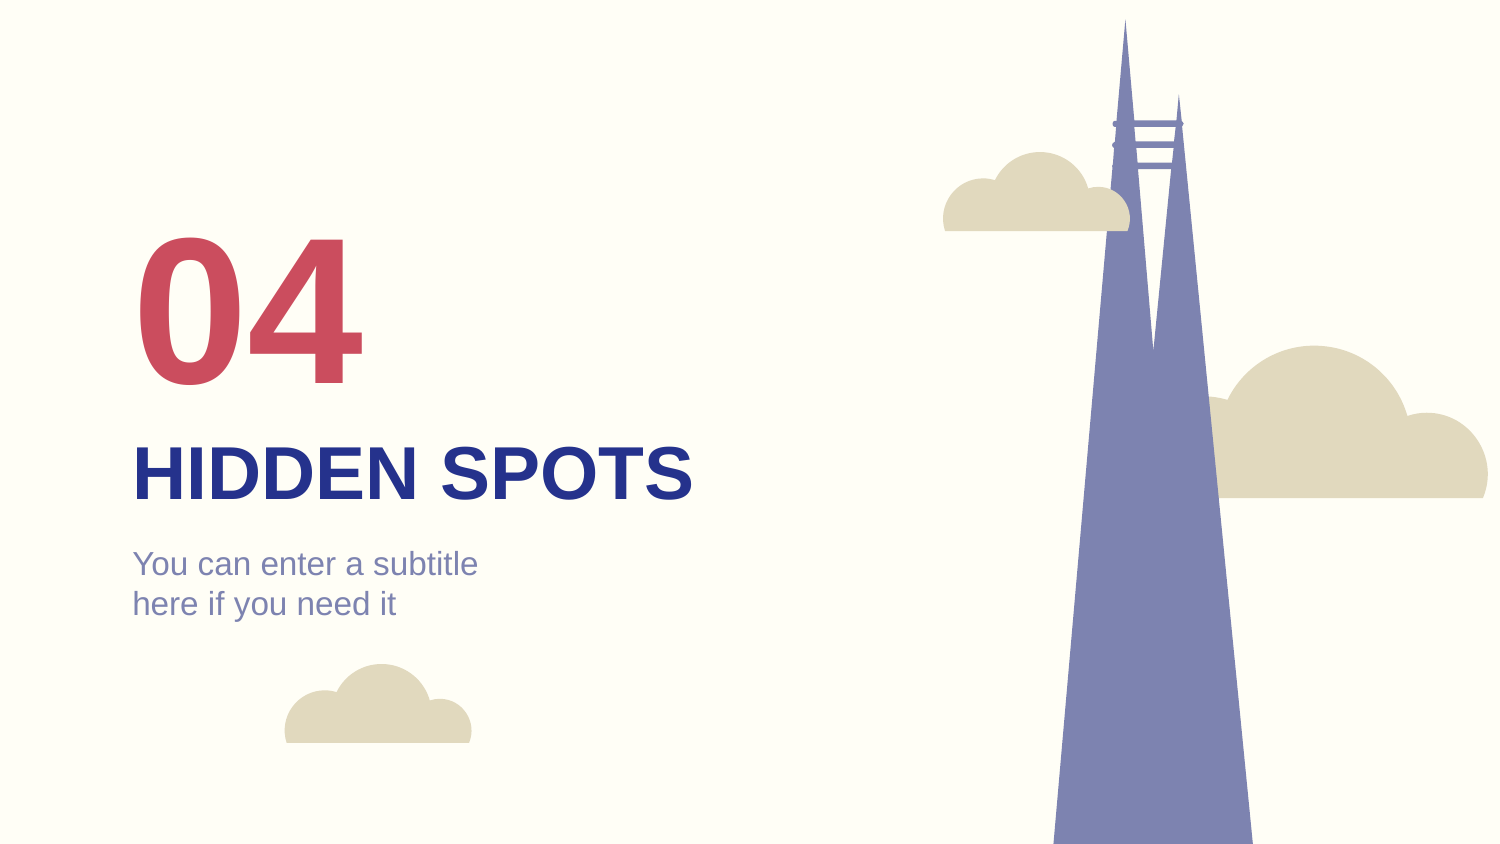

04

# HIDDEN SPOTS
You can enter a subtitle here if you need it